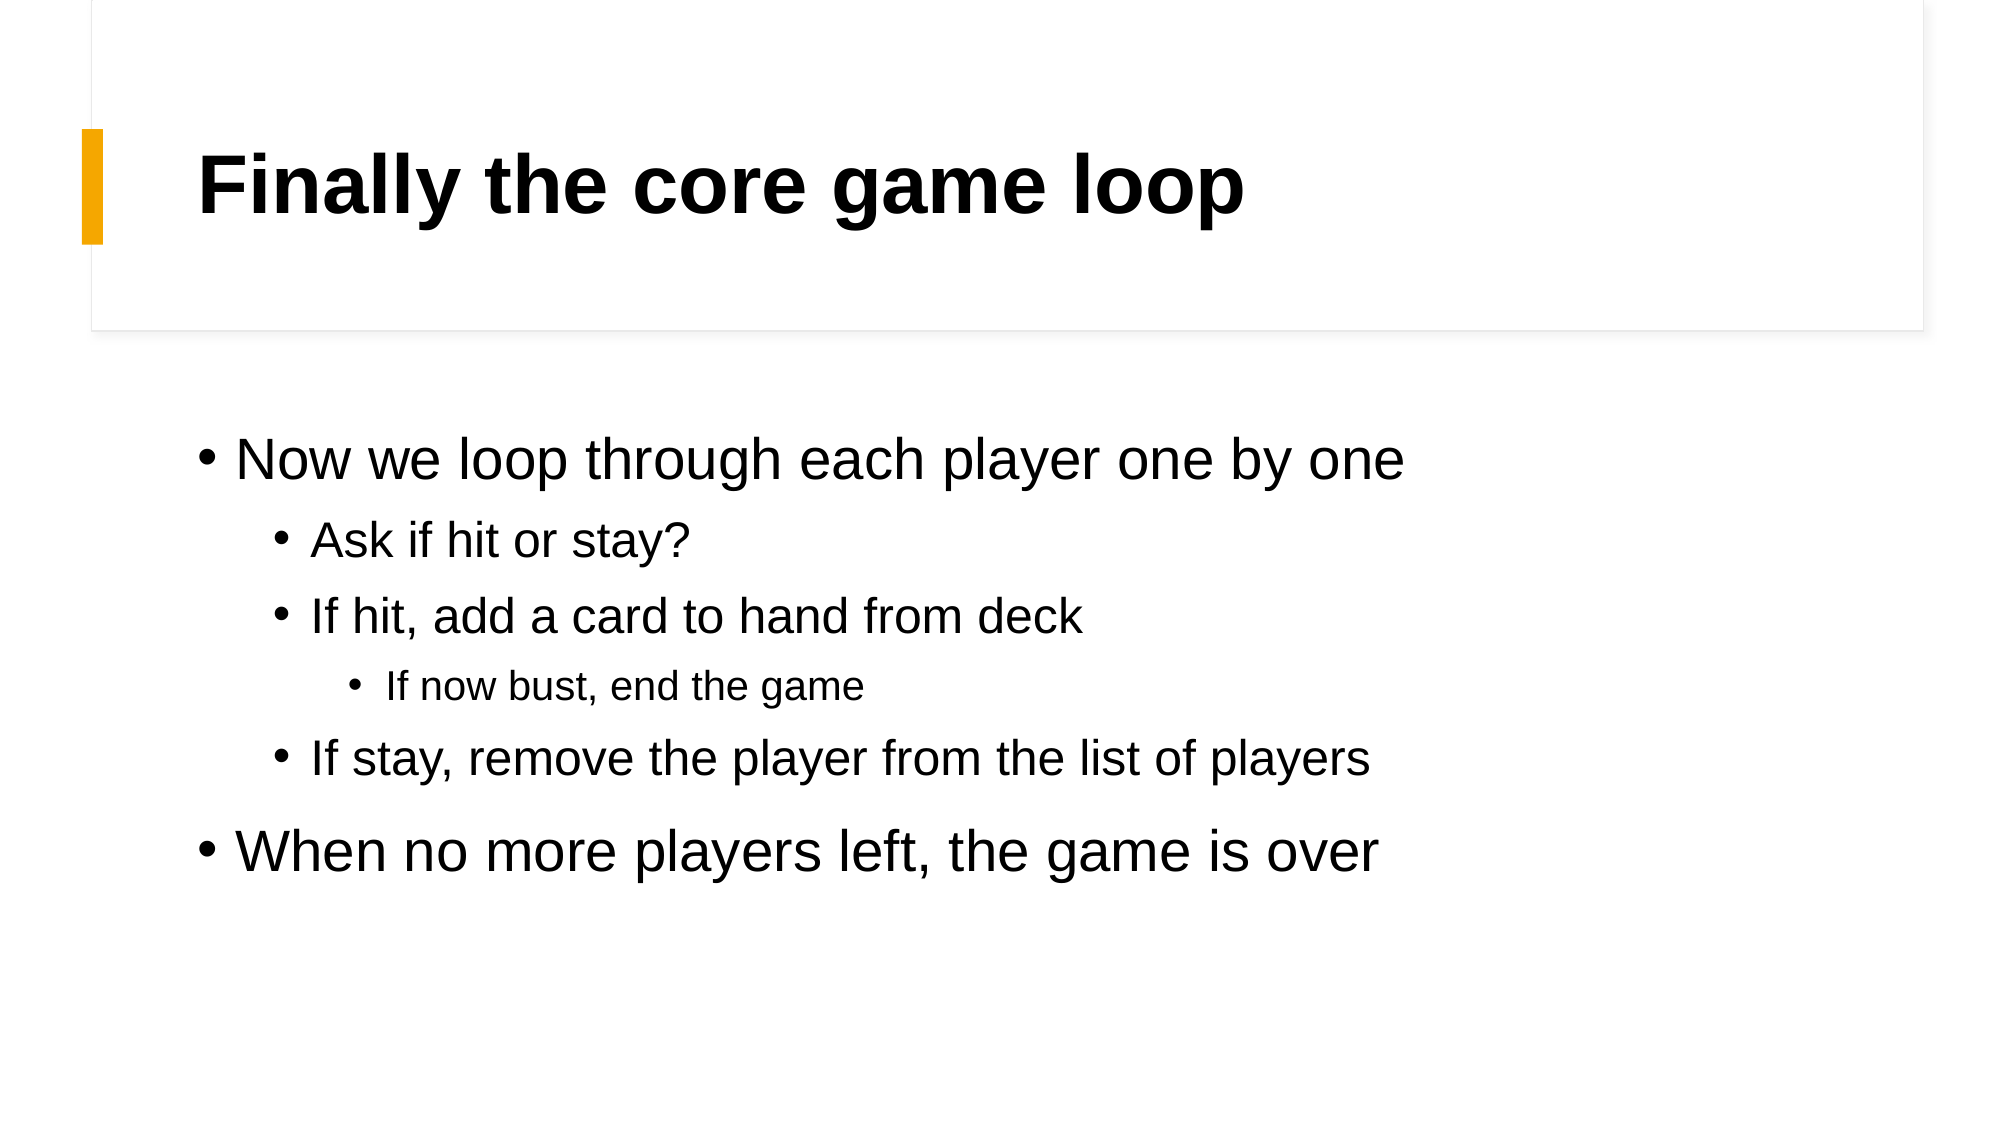

# Finally the core game loop
Now we loop through each player one by one
Ask if hit or stay?
If hit, add a card to hand from deck
If now bust, end the game
If stay, remove the player from the list of players
When no more players left, the game is over